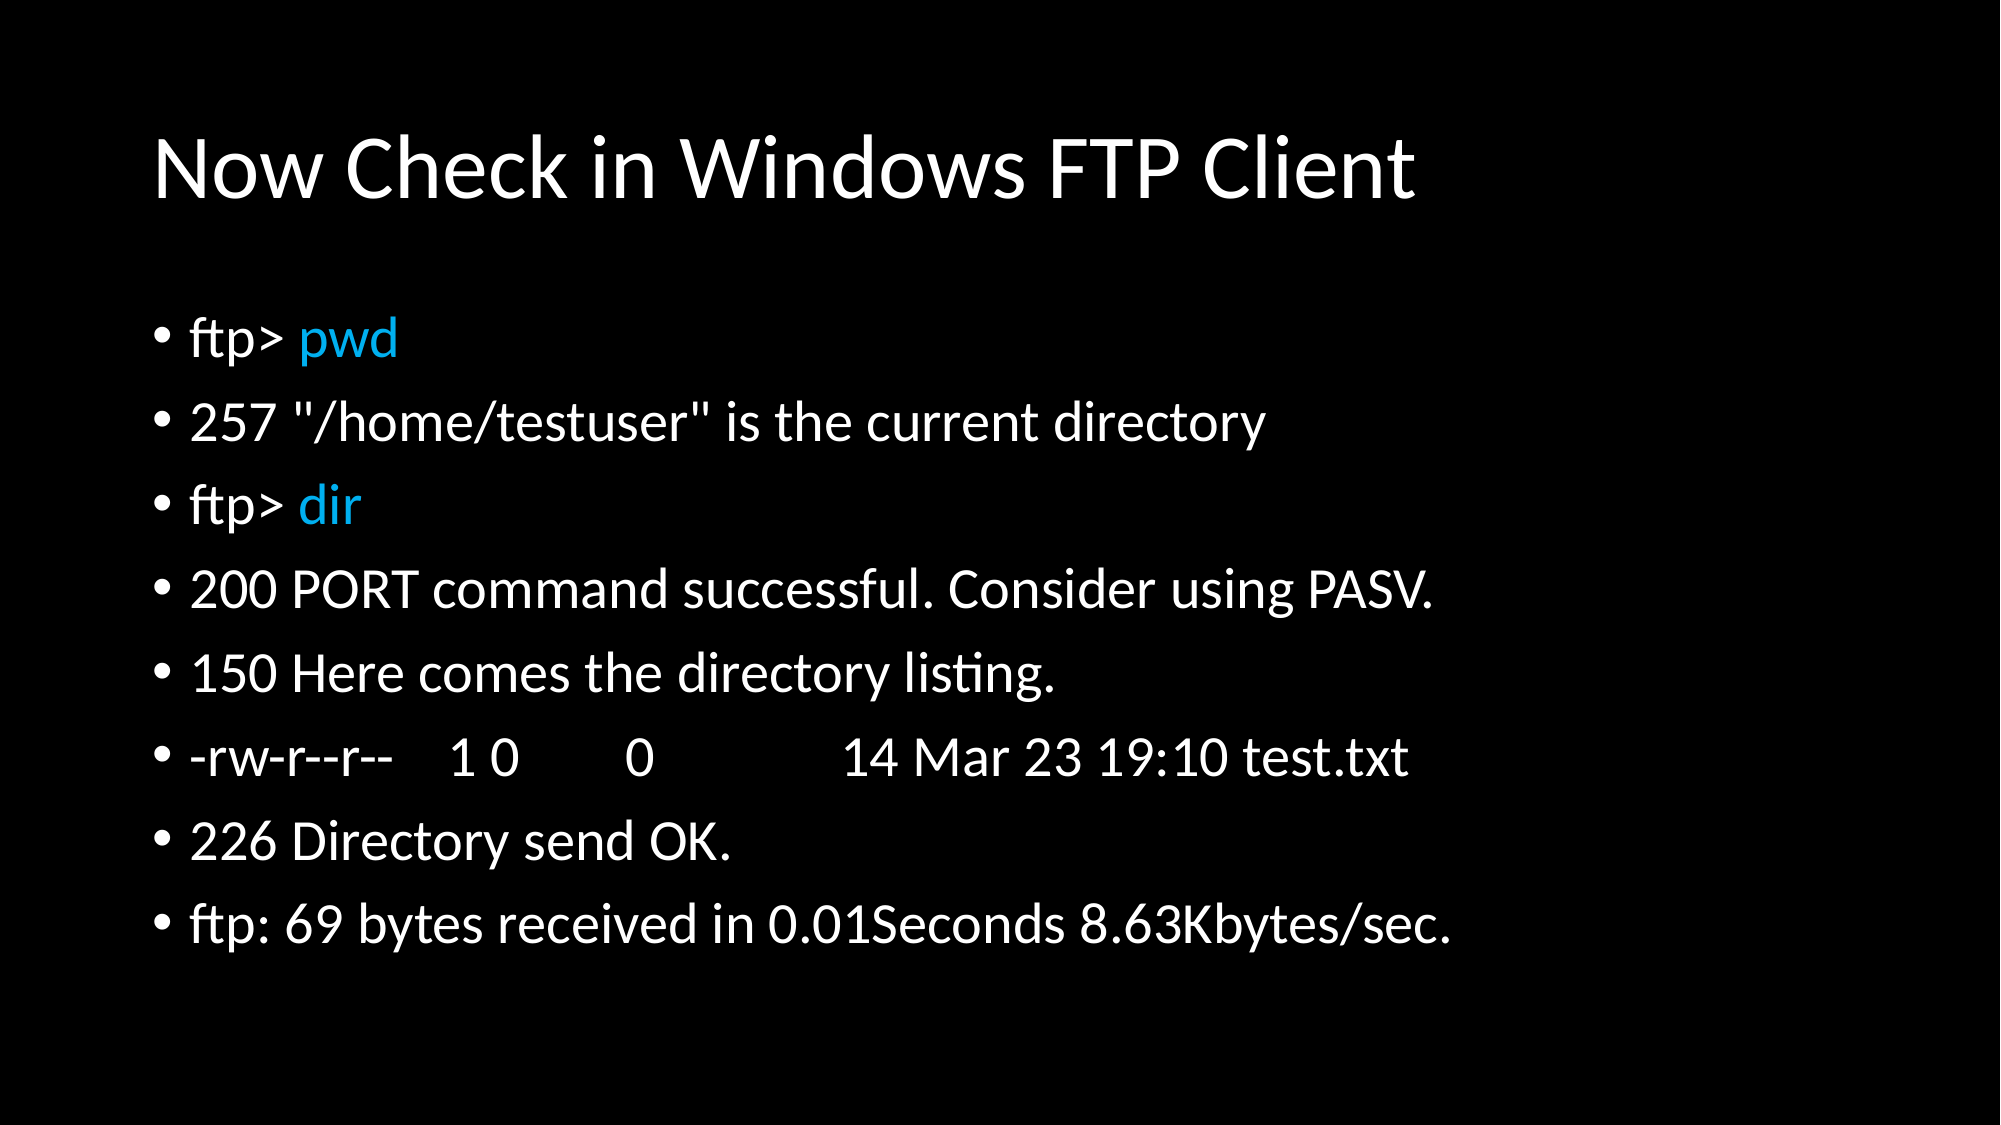

# Now Check in Windows FTP Client
ftp> pwd
257 "/home/testuser" is the current directory
ftp> dir
200 PORT command successful. Consider using PASV.
150 Here comes the directory listing.
-rw-r--r--    1 0        0              14 Mar 23 19:10 test.txt
226 Directory send OK.
ftp: 69 bytes received in 0.01Seconds 8.63Kbytes/sec.